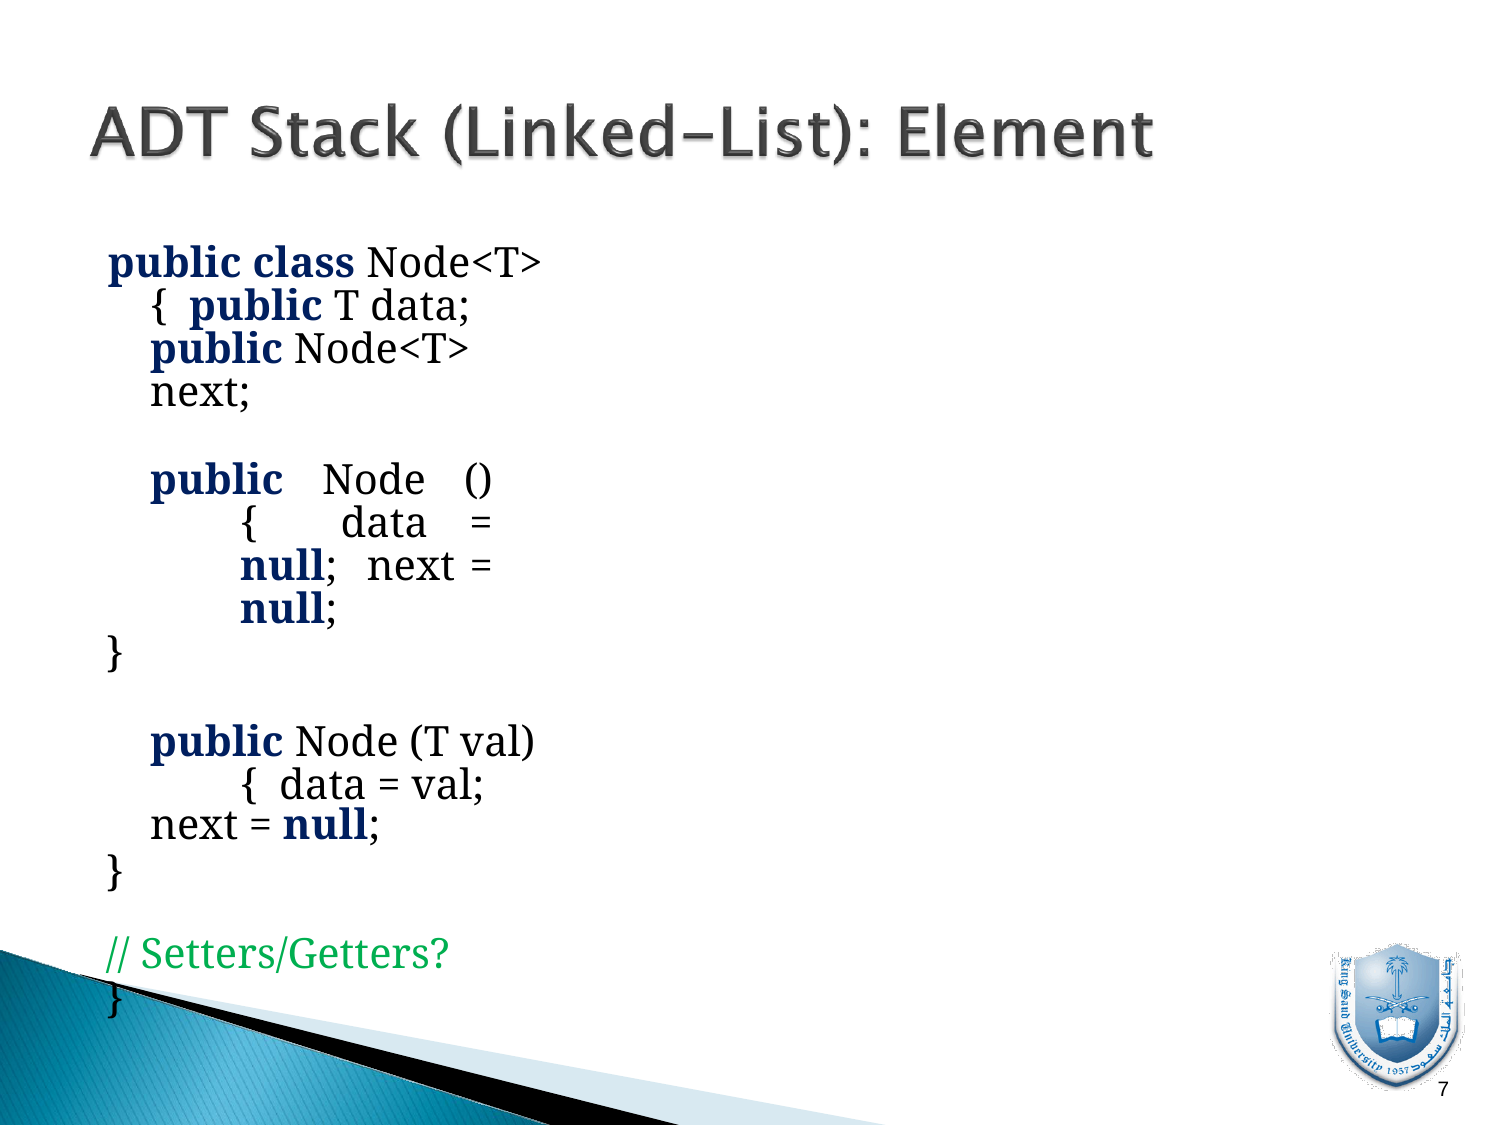

public class Node<T> {  public T data;  public Node<T> next;

public Node () {  data = null;  next = null;
}

public Node (T val) {  data = val;
next = null;
}
// Setters/Getters?
}

7